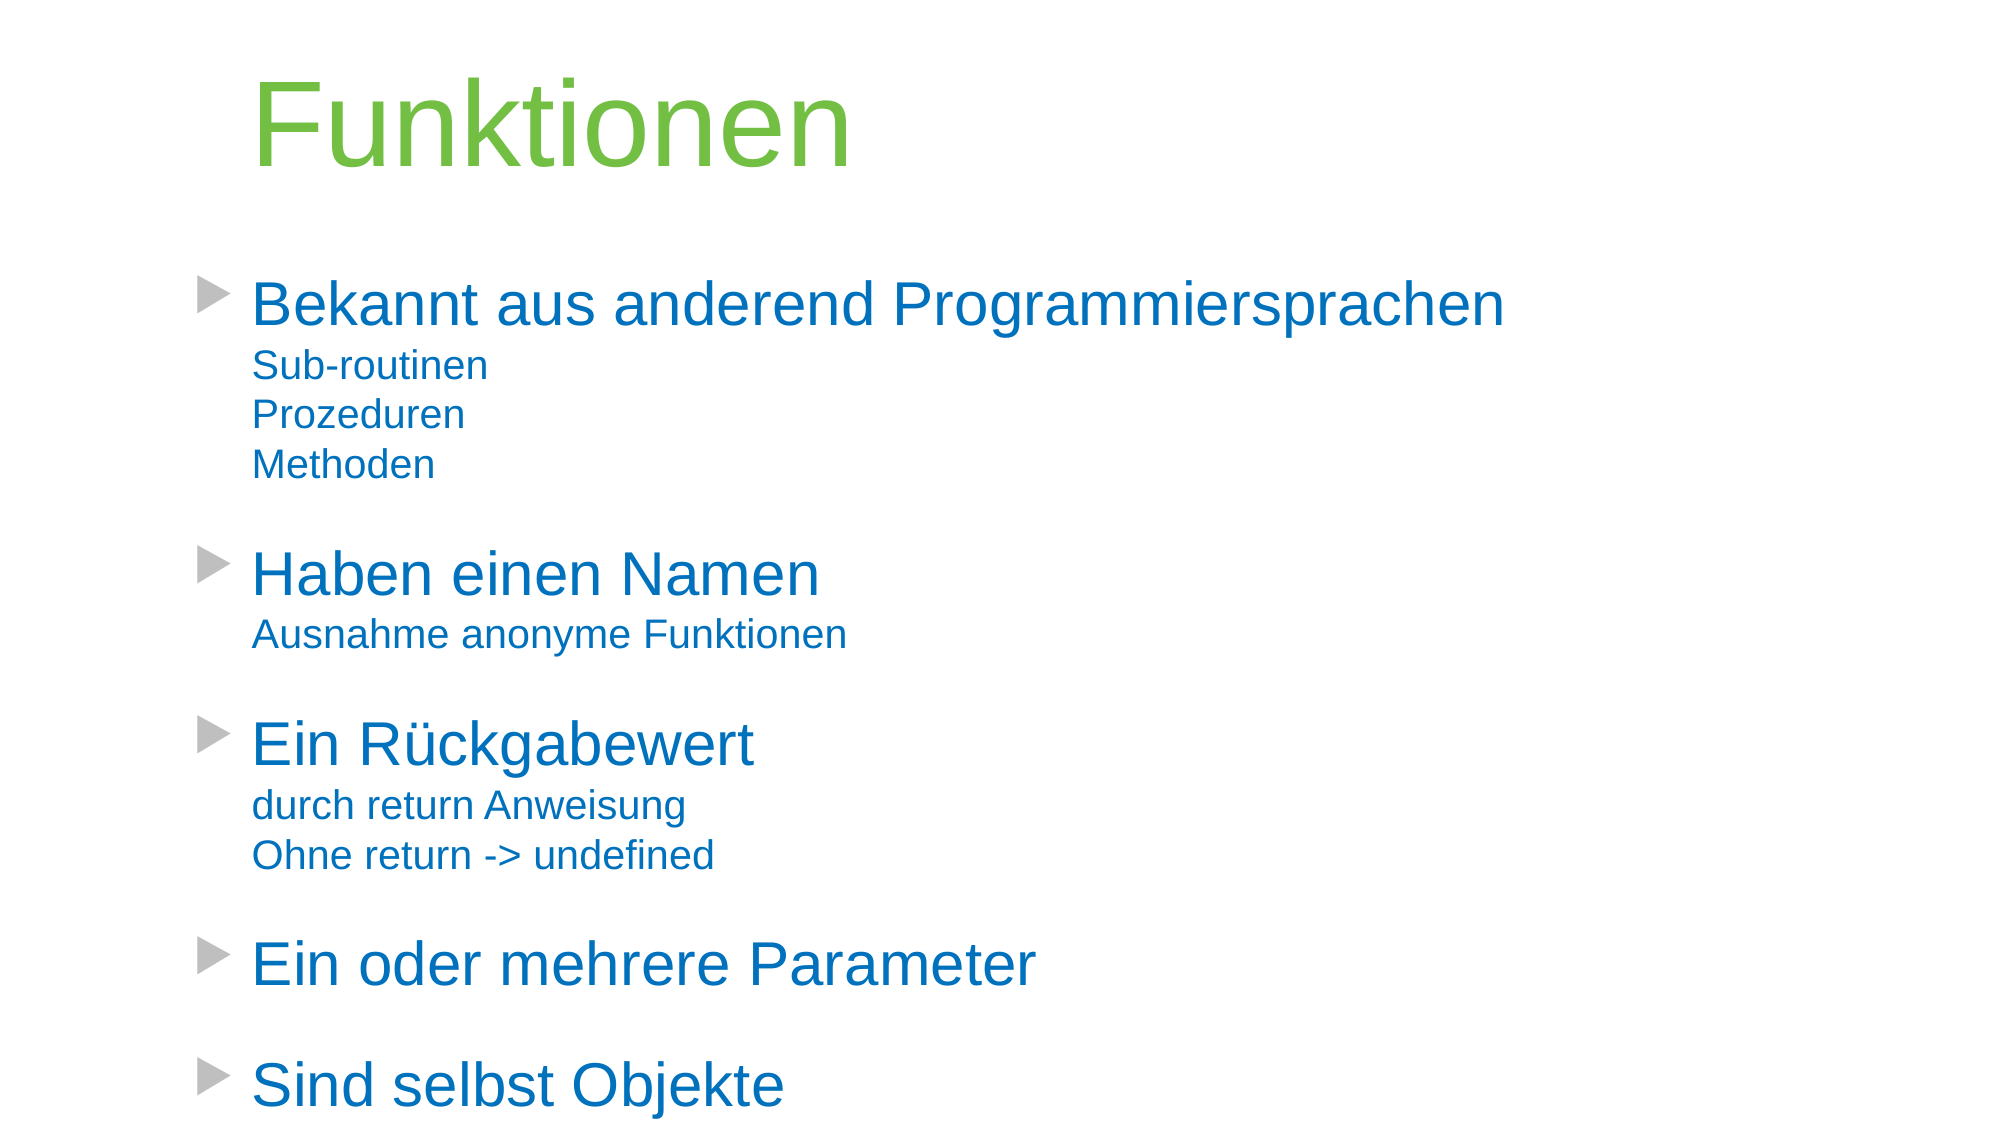

# Funktionen
Bekannt aus anderend Programmiersprachen
Sub-routinen
Prozeduren
Methoden
Haben einen Namen
Ausnahme anonyme Funktionen
Ein Rückgabewert
durch return Anweisung
Ohne return -> undefined
Ein oder mehrere Parameter
Sind selbst Objekte